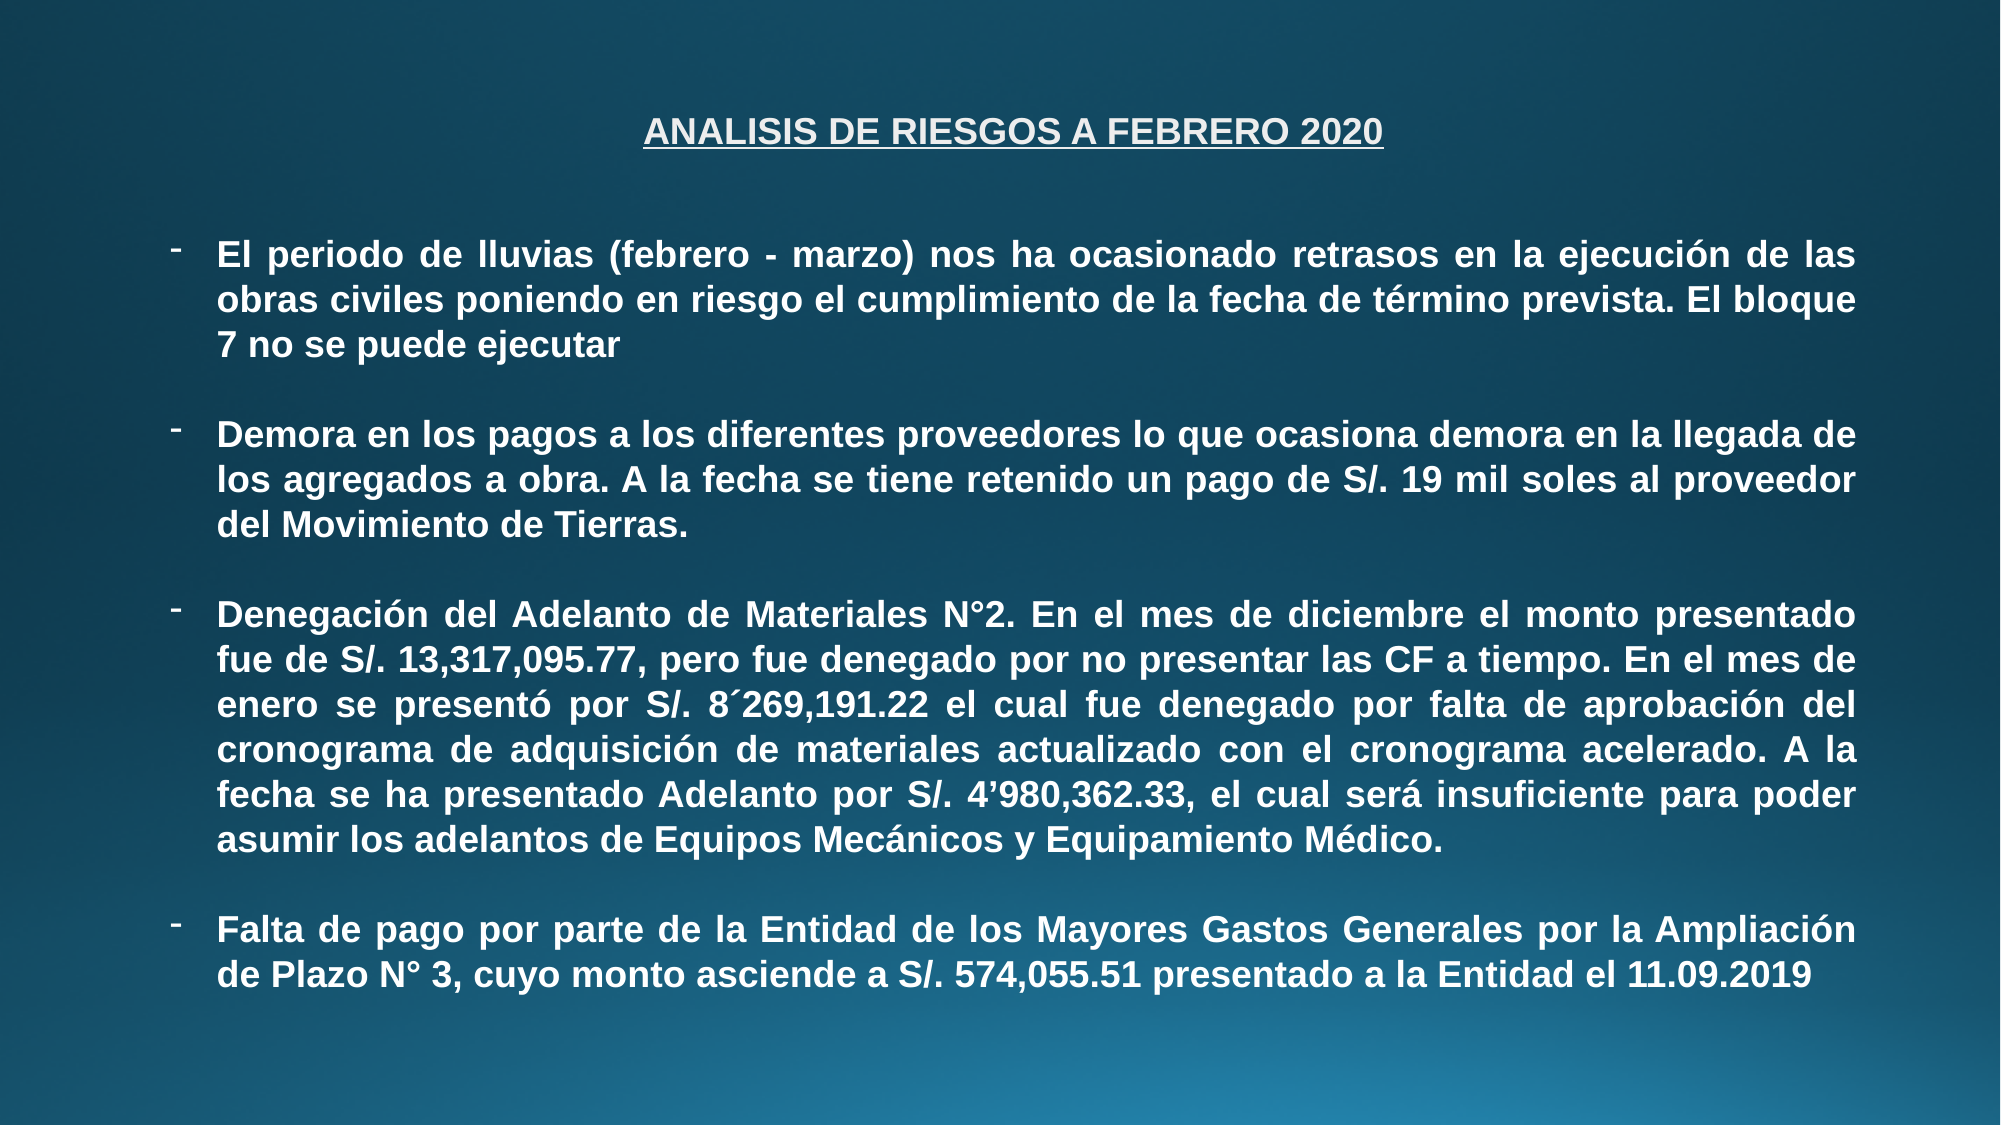

ANALISIS DE RIESGOS A FEBRERO 2020
El periodo de lluvias (febrero - marzo) nos ha ocasionado retrasos en la ejecución de las obras civiles poniendo en riesgo el cumplimiento de la fecha de término prevista. El bloque 7 no se puede ejecutar

Demora en los pagos a los diferentes proveedores lo que ocasiona demora en la llegada de los agregados a obra. A la fecha se tiene retenido un pago de S/. 19 mil soles al proveedor del Movimiento de Tierras.

Denegación del Adelanto de Materiales N°2. En el mes de diciembre el monto presentado fue de S/. 13,317,095.77, pero fue denegado por no presentar las CF a tiempo. En el mes de enero se presentó por S/. 8´269,191.22 el cual fue denegado por falta de aprobación del cronograma de adquisición de materiales actualizado con el cronograma acelerado. A la fecha se ha presentado Adelanto por S/. 4’980,362.33, el cual será insuficiente para poder asumir los adelantos de Equipos Mecánicos y Equipamiento Médico.

Falta de pago por parte de la Entidad de los Mayores Gastos Generales por la Ampliación de Plazo N° 3, cuyo monto asciende a S/. 574,055.51 presentado a la Entidad el 11.09.2019